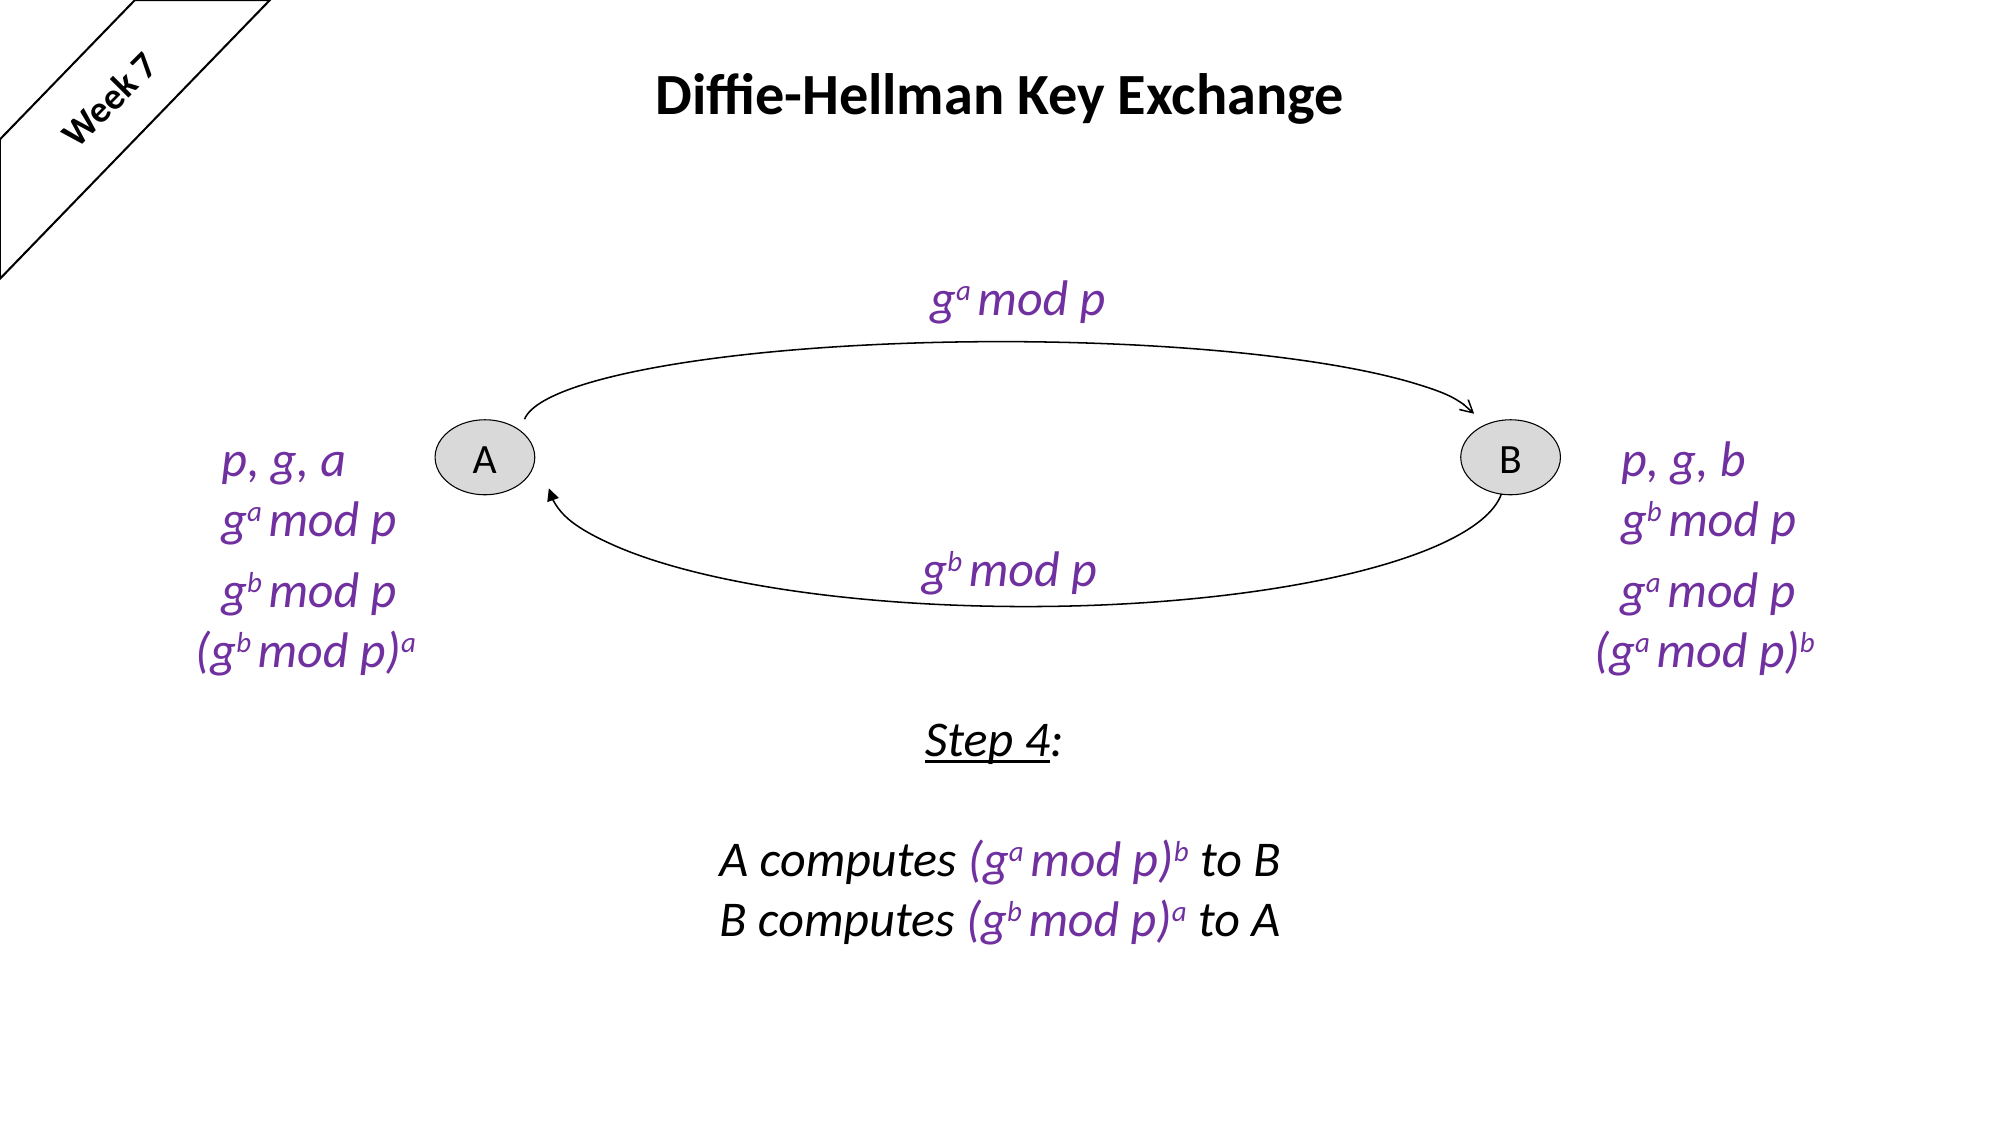

# Diffie-Hellman Key Exchange
Week 7
ga mod p

p, g, a
ga mod p
p, g, b
gb mod p
A
B
gb mod p
gb mod p
(gb mod p)a
ga mod p
(ga mod p)b
Step 4:

A computes (ga mod p)b to B
B computes (gb mod p)a to A